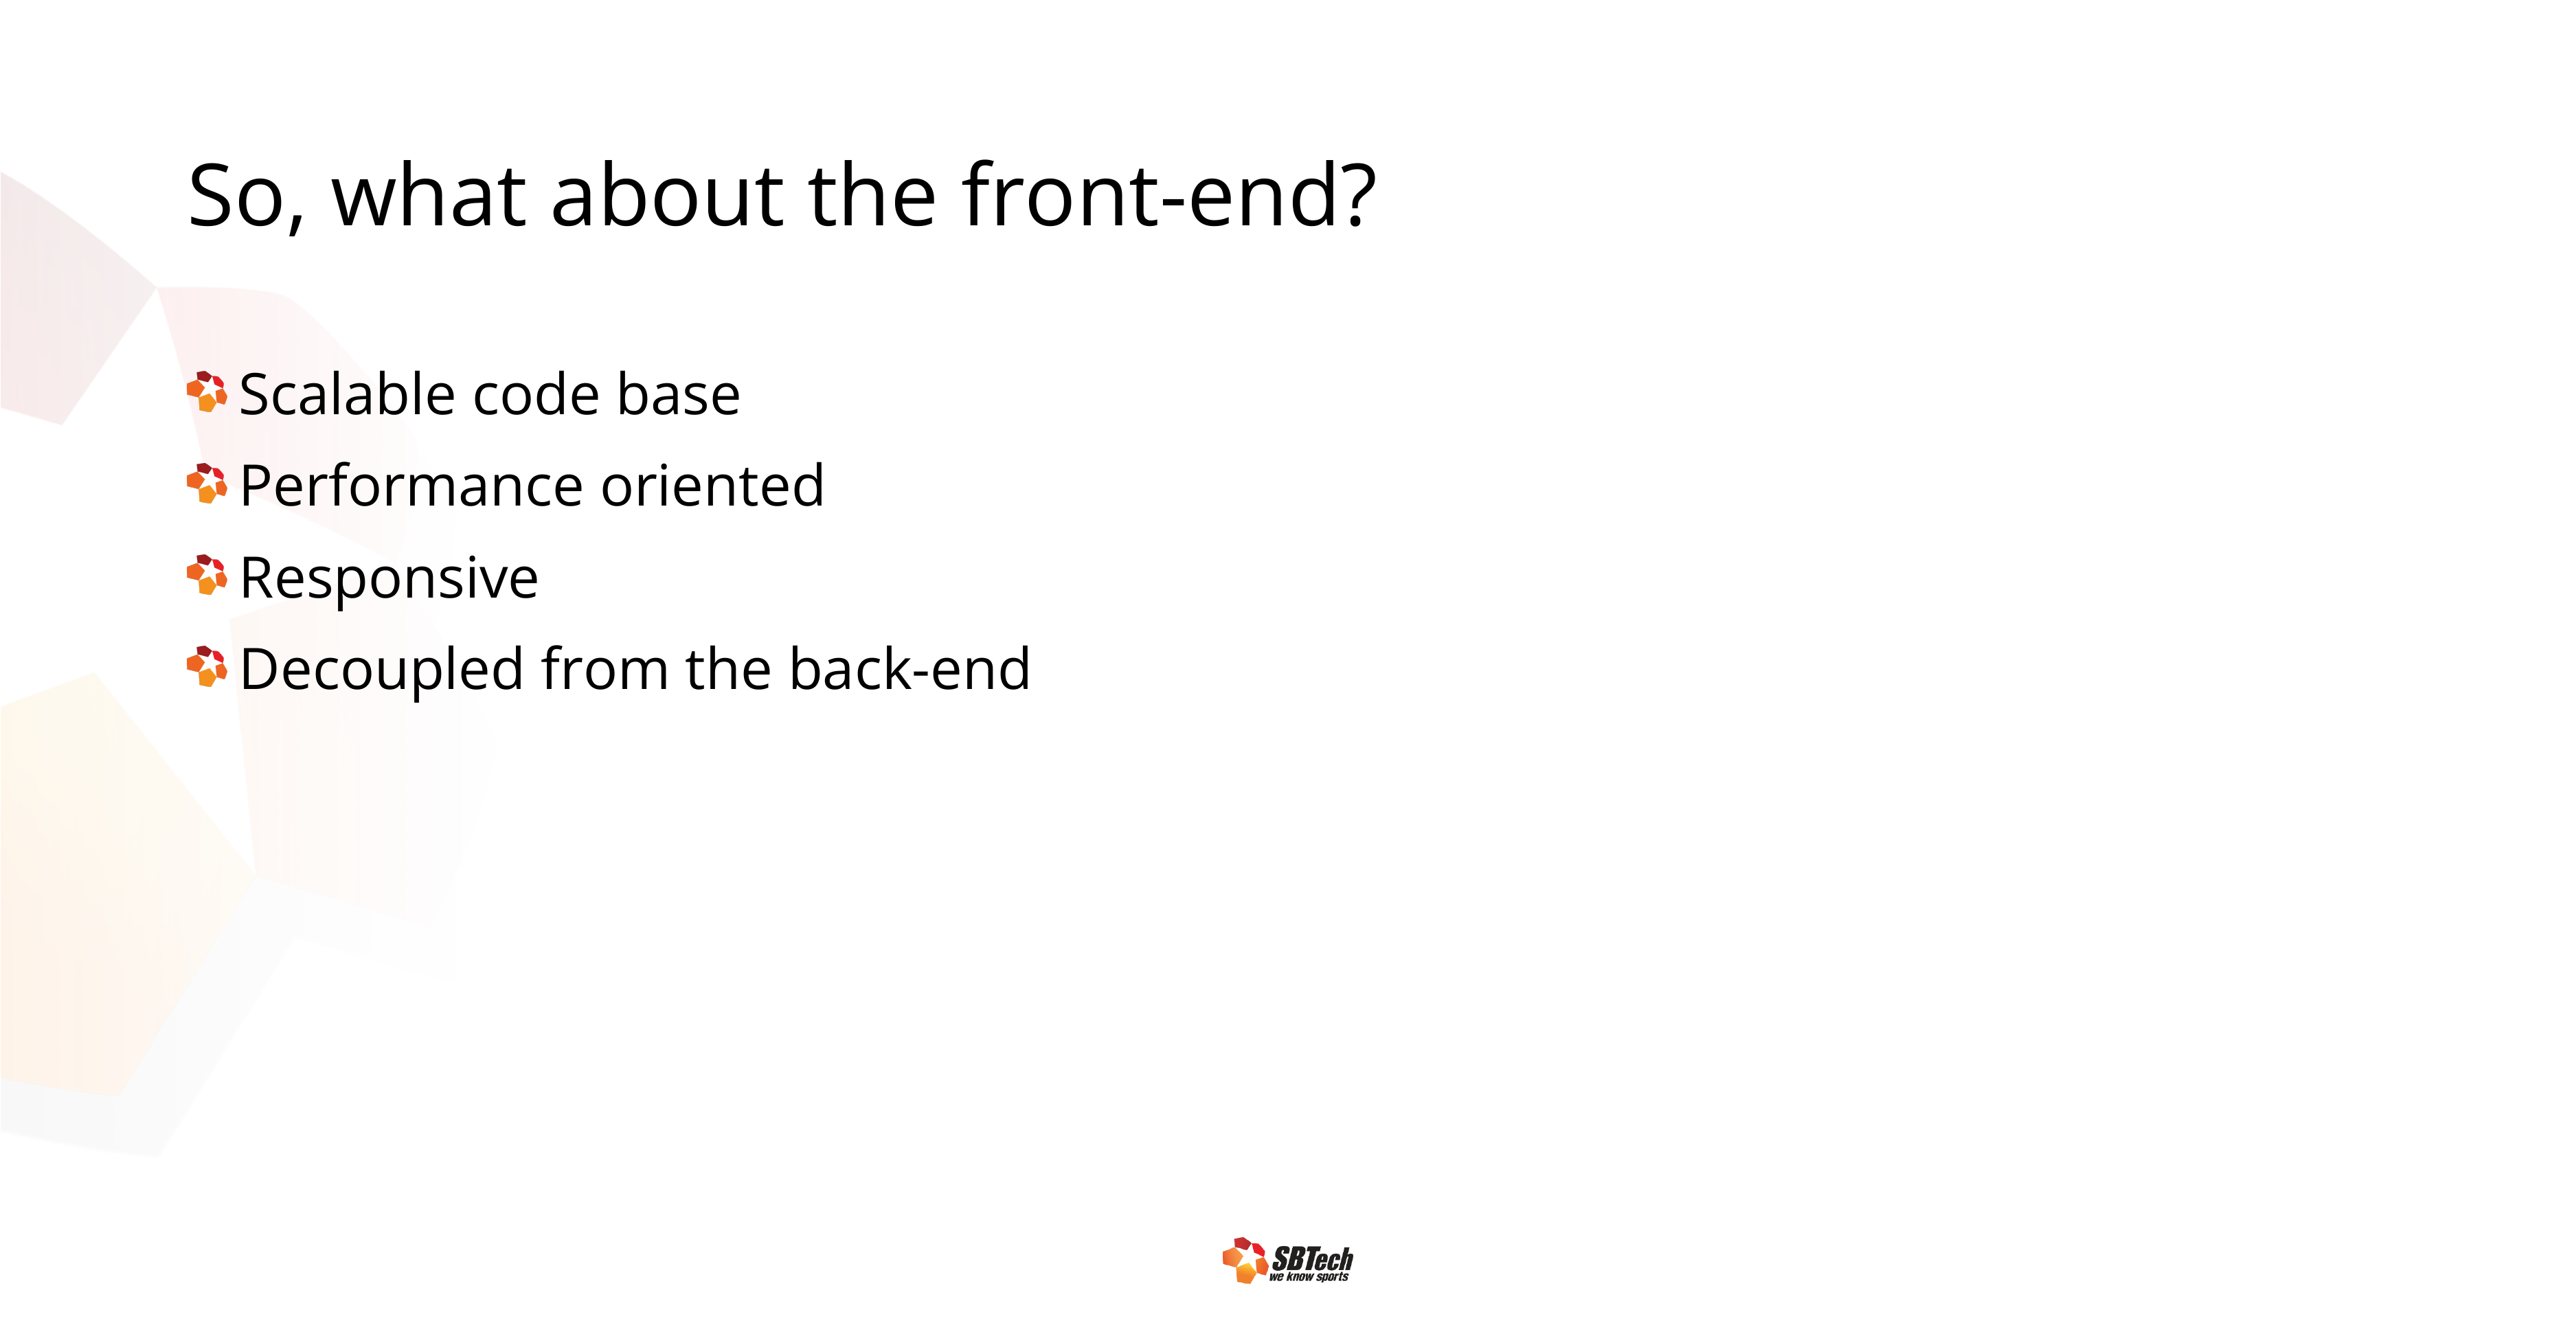

# So, what about the front-end?
Scalable code base
Performance oriented
Responsive
Decoupled from the back-end